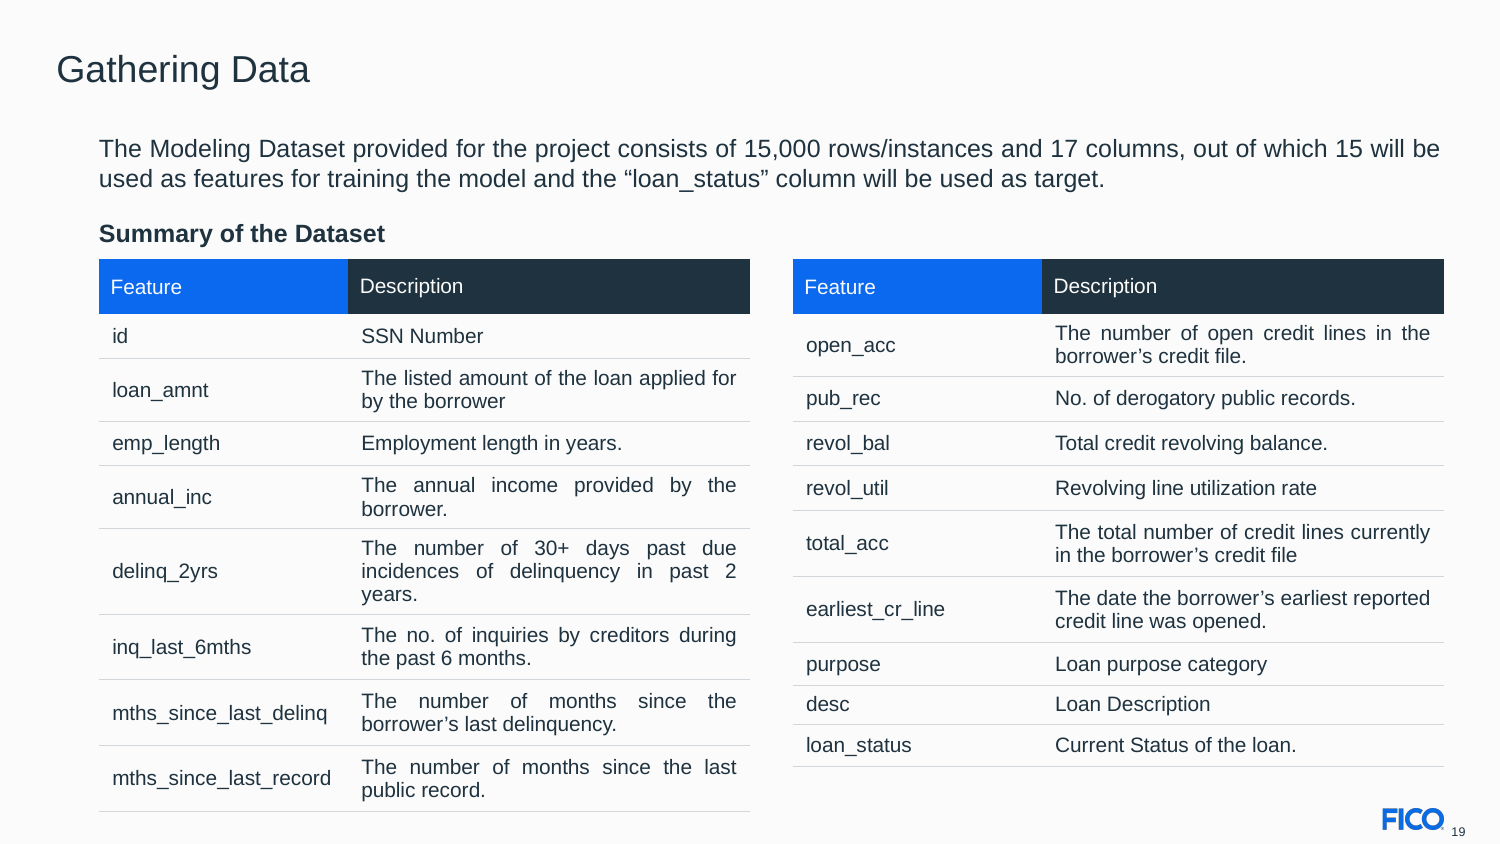

# Gathering Data
The Modeling Dataset provided for the project consists of 15,000 rows/instances and 17 columns, out of which 15 will be used as features for training the model and the “loan_status” column will be used as target.
Summary of the Dataset

| Feature | Description |
| --- | --- |
| id | SSN Number |
| loan\_amnt | The listed amount of the loan applied for by the borrower |
| emp\_length | Employment length in years. |
| annual\_inc | The annual income provided by the borrower. |
| delinq\_2yrs | The number of 30+ days past due incidences of delinquency in past 2 years. |
| inq\_last\_6mths | The no. of inquiries by creditors during the past 6 months. |
| mths\_since\_last\_delinq | The number of months since the borrower’s last delinquency. |
| mths\_since\_last\_record | The number of months since the last public record. |
| Feature | Description |
| --- | --- |
| open\_acc | The number of open credit lines in the borrower’s credit file. |
| pub\_rec | No. of derogatory public records. |
| revol\_bal | Total credit revolving balance. |
| revol\_util | Revolving line utilization rate |
| total\_acc | The total number of credit lines currently in the borrower’s credit file |
| earliest\_cr\_line | The date the borrower’s earliest reported credit line was opened. |
| purpose | Loan purpose category |
| desc | Loan Description |
| loan\_status | Current Status of the loan. |